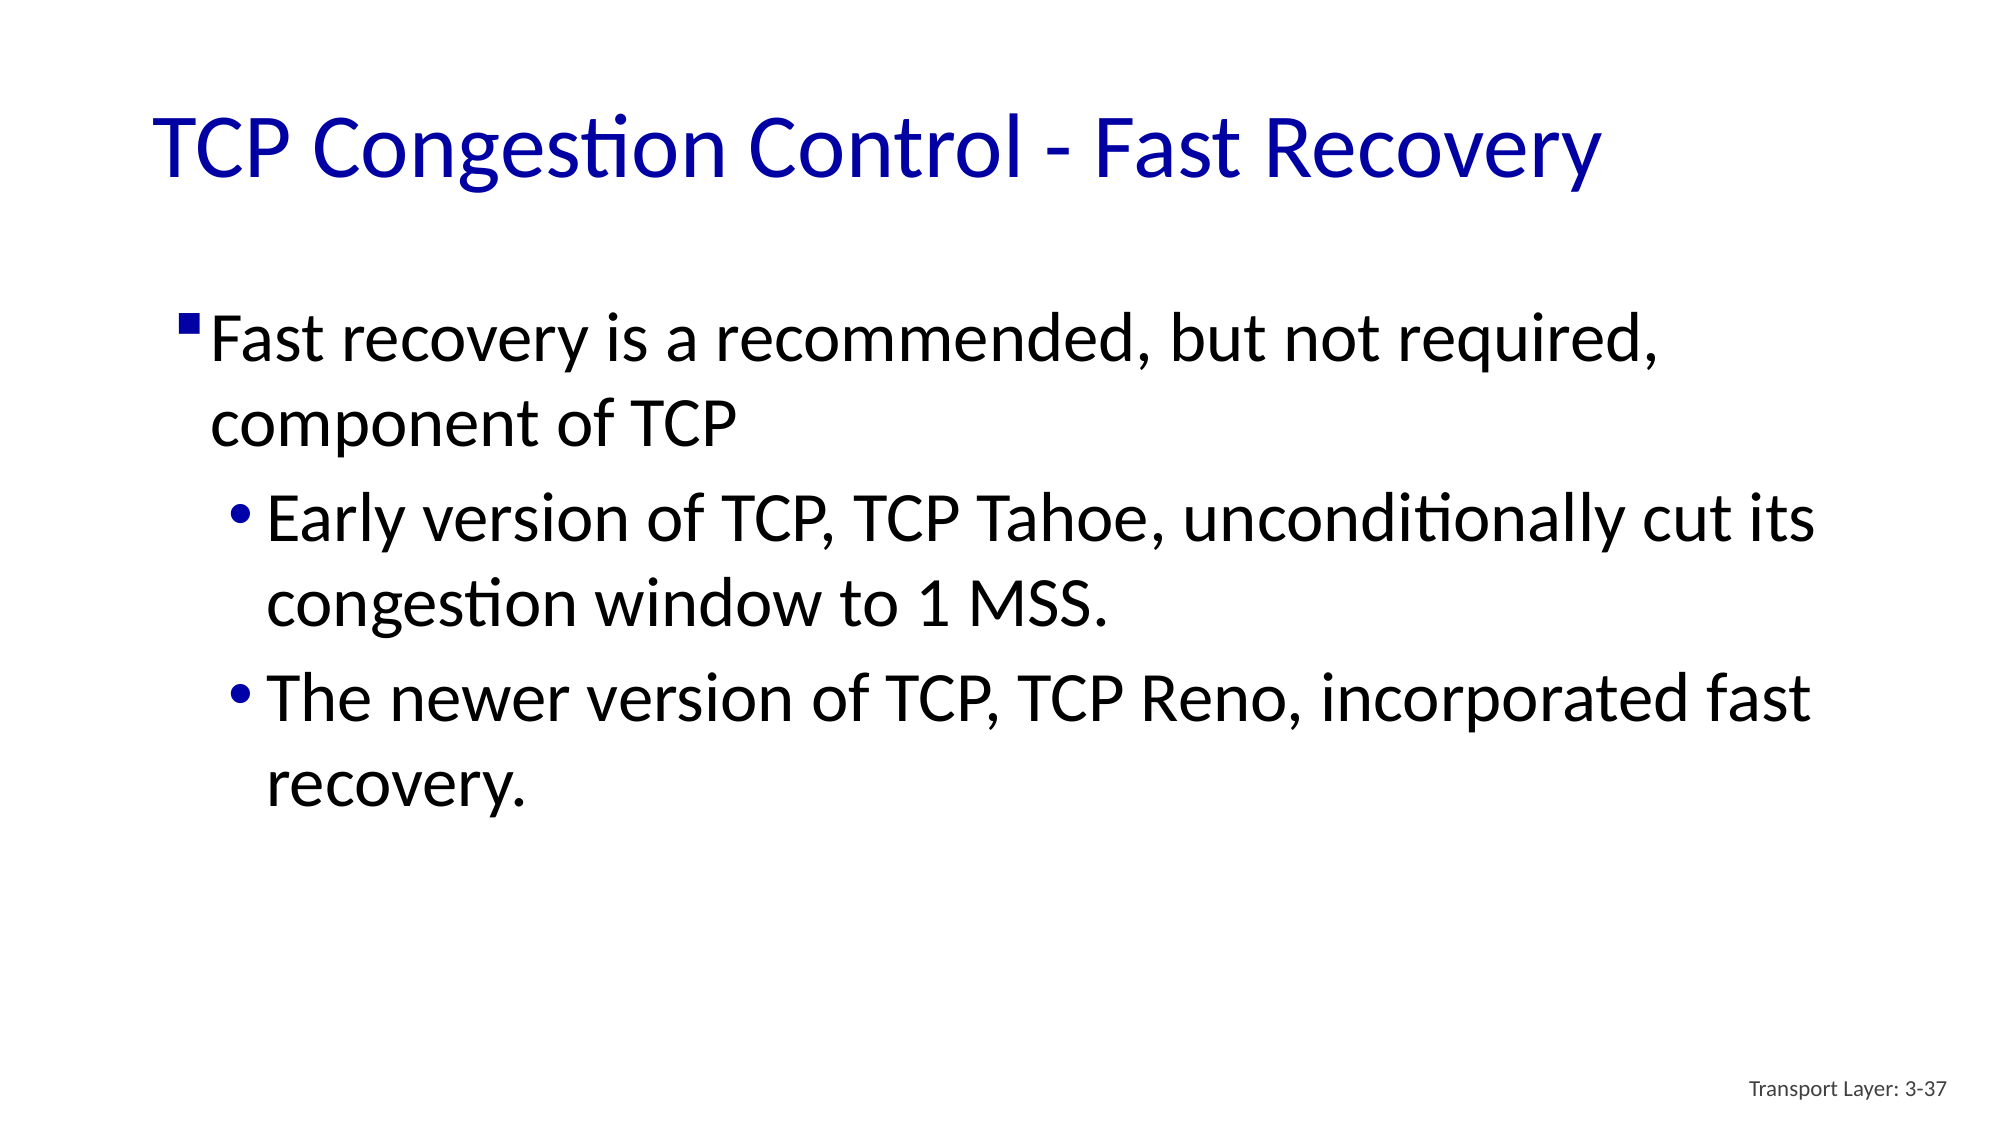

# TCP Congestion Control - Fast Recovery
Fast recovery is a recommended, but not required, component of TCP
Early version of TCP, TCP Tahoe, unconditionally cut its congestion window to 1 MSS.
The newer version of TCP, TCP Reno, incorporated fast recovery.

Transport Layer: 3-37